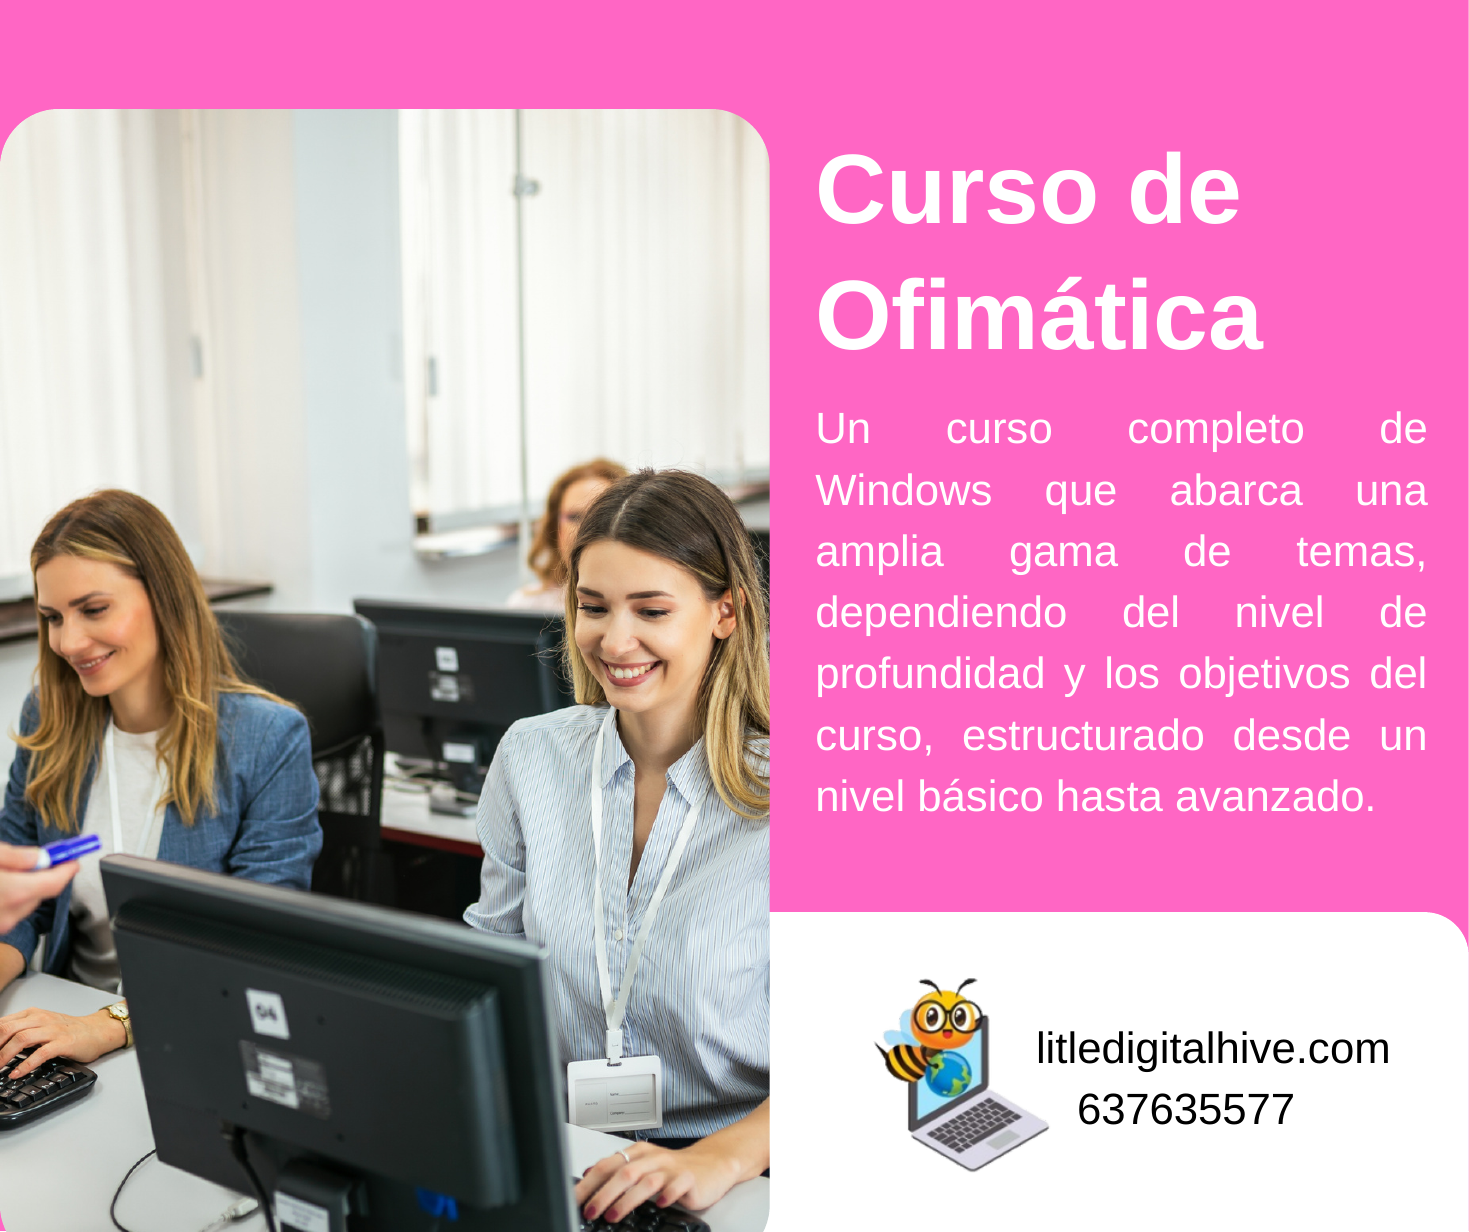

Curso de Ofimática
Un curso completo de Windows que abarca una amplia gama de temas, dependiendo del nivel de profundidad y los objetivos del curso, estructurado desde un nivel básico hasta avanzado.

litledigitalhive.com
637635577